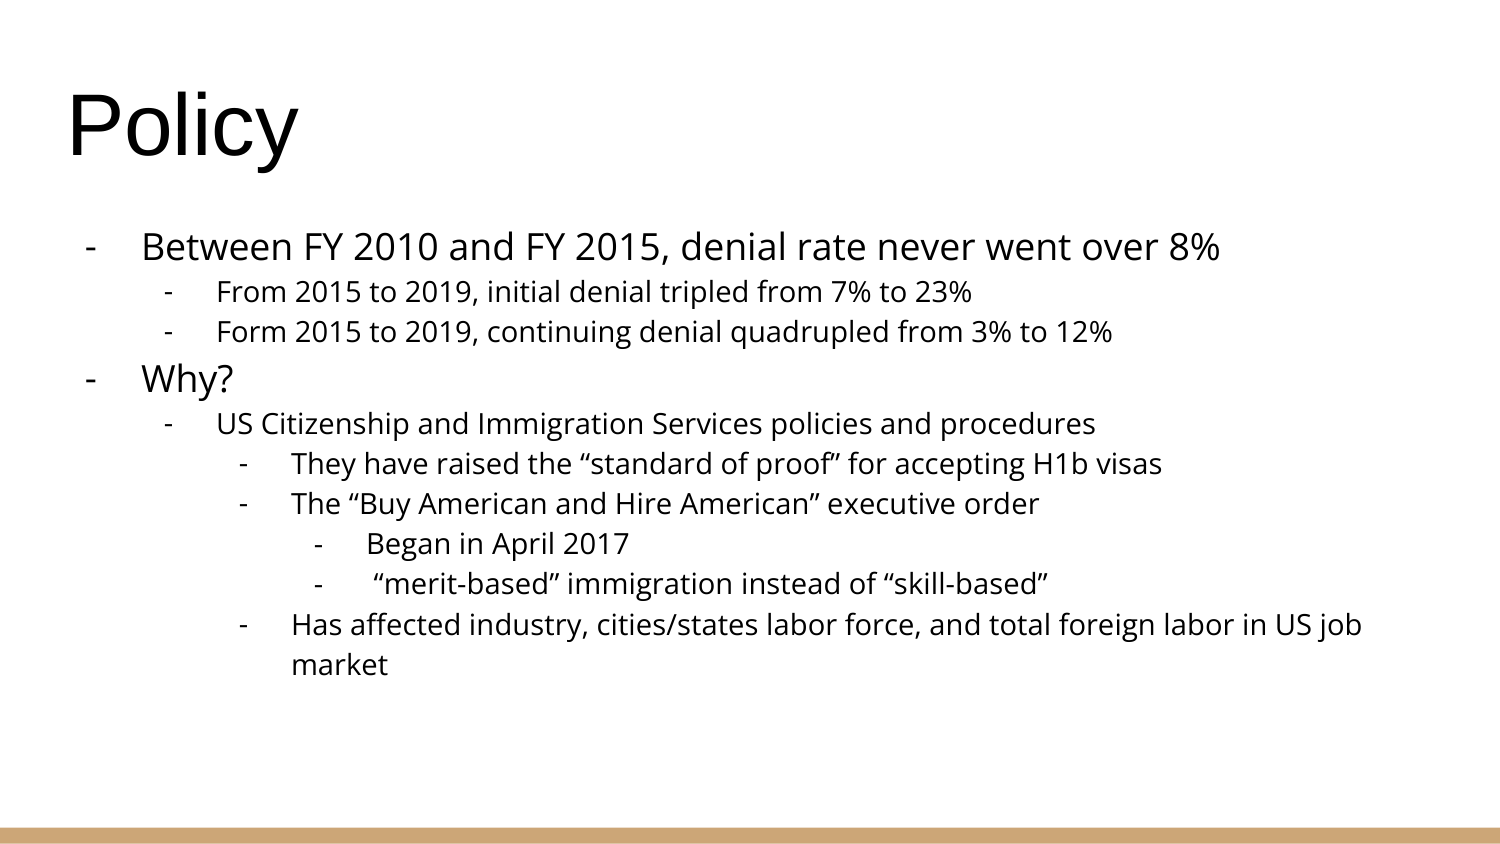

# Policy
Between FY 2010 and FY 2015, denial rate never went over 8%
From 2015 to 2019, initial denial tripled from 7% to 23%
Form 2015 to 2019, continuing denial quadrupled from 3% to 12%
Why?
US Citizenship and Immigration Services policies and procedures
They have raised the “standard of proof” for accepting H1b visas
The “Buy American and Hire American” executive order
Began in April 2017
 “merit-based” immigration instead of “skill-based”
Has affected industry, cities/states labor force, and total foreign labor in US job market